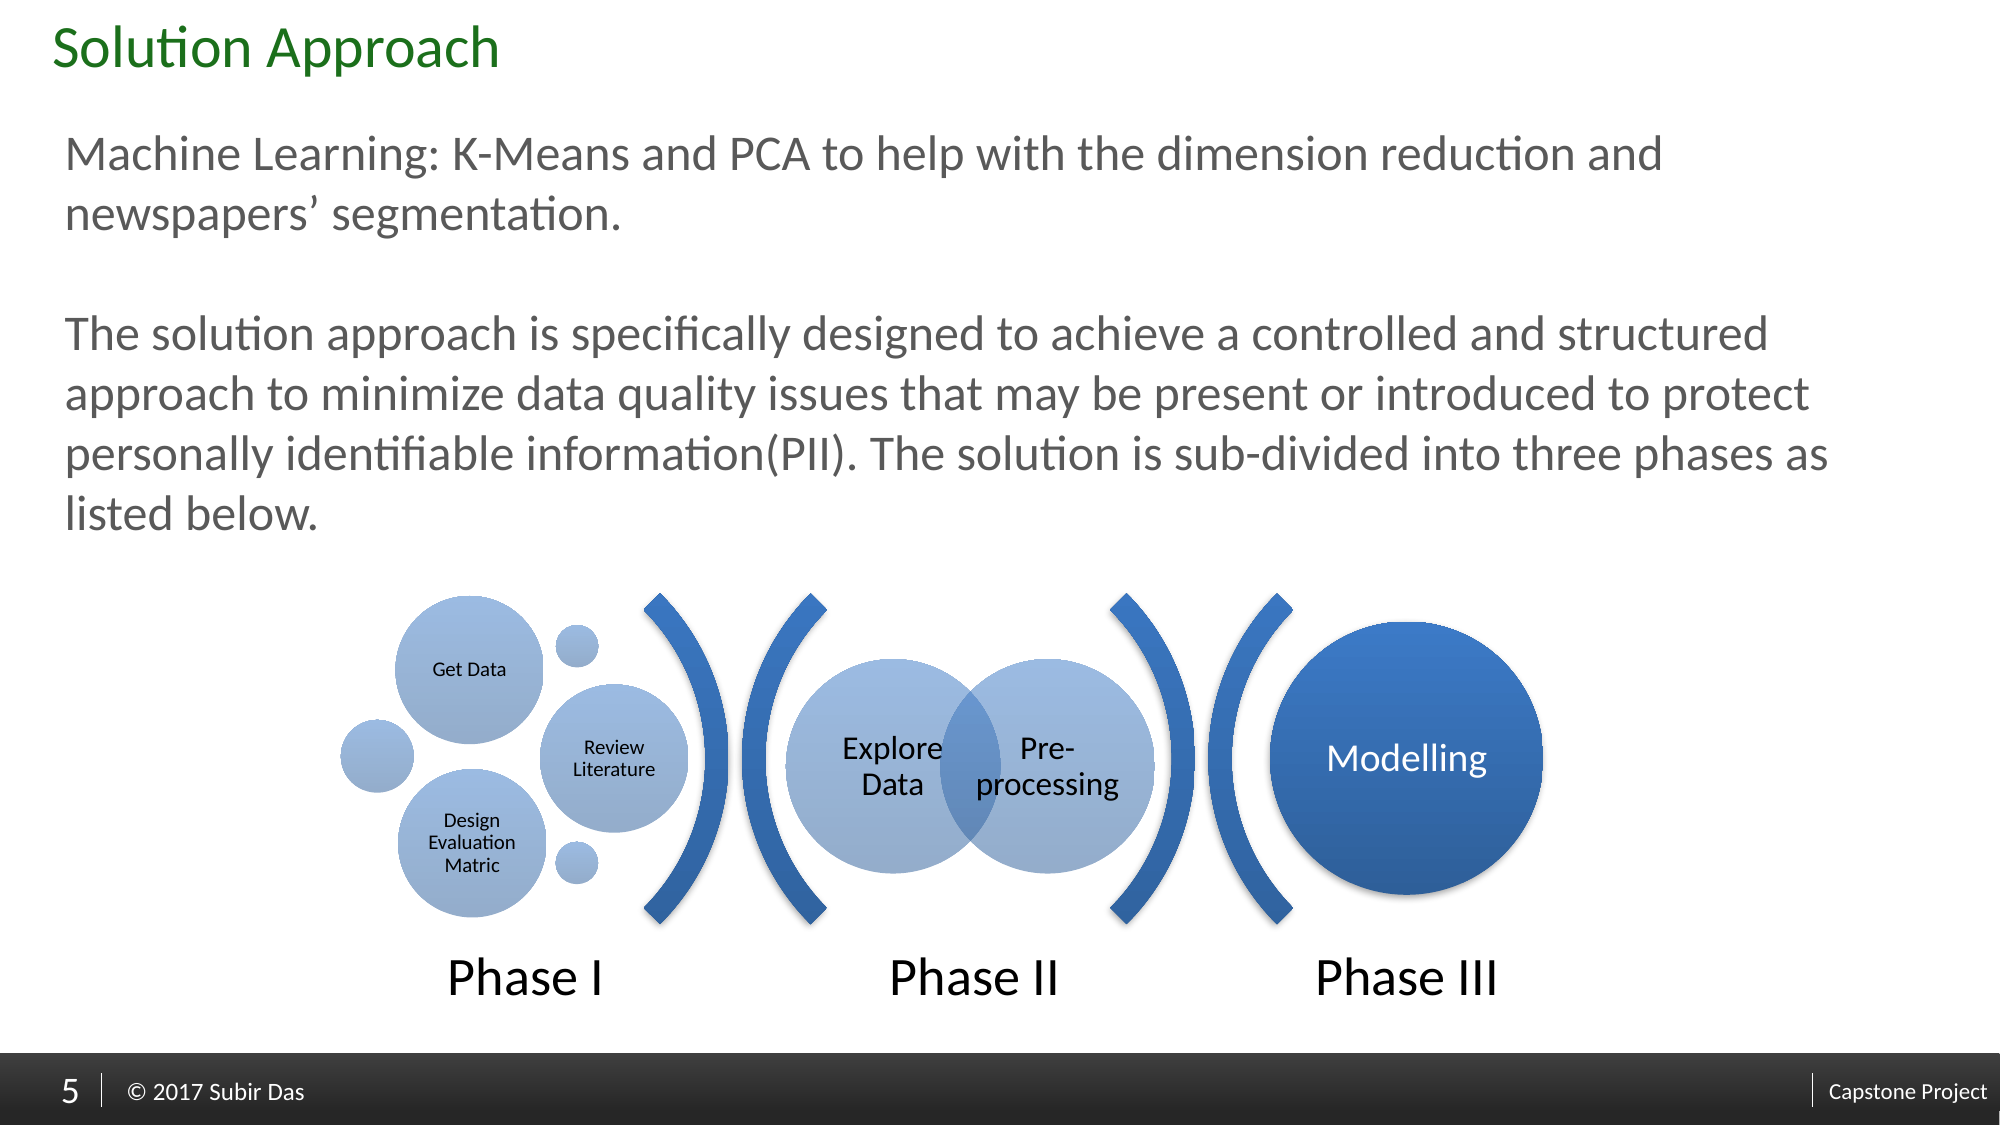

# Solution Approach
Machine Learning: K-Means and PCA to help with the dimension reduction and newspapers’ segmentation.

The solution approach is specifically designed to achieve a controlled and structured approach to minimize data quality issues that may be present or introduced to protect personally identifiable information(PII). The solution is sub-divided into three phases as listed below.

Phase II
Phase III
Explore Data
Pre-processing
Get Data
Review Literature
Design Evaluation Matric
Modelling
Phase I